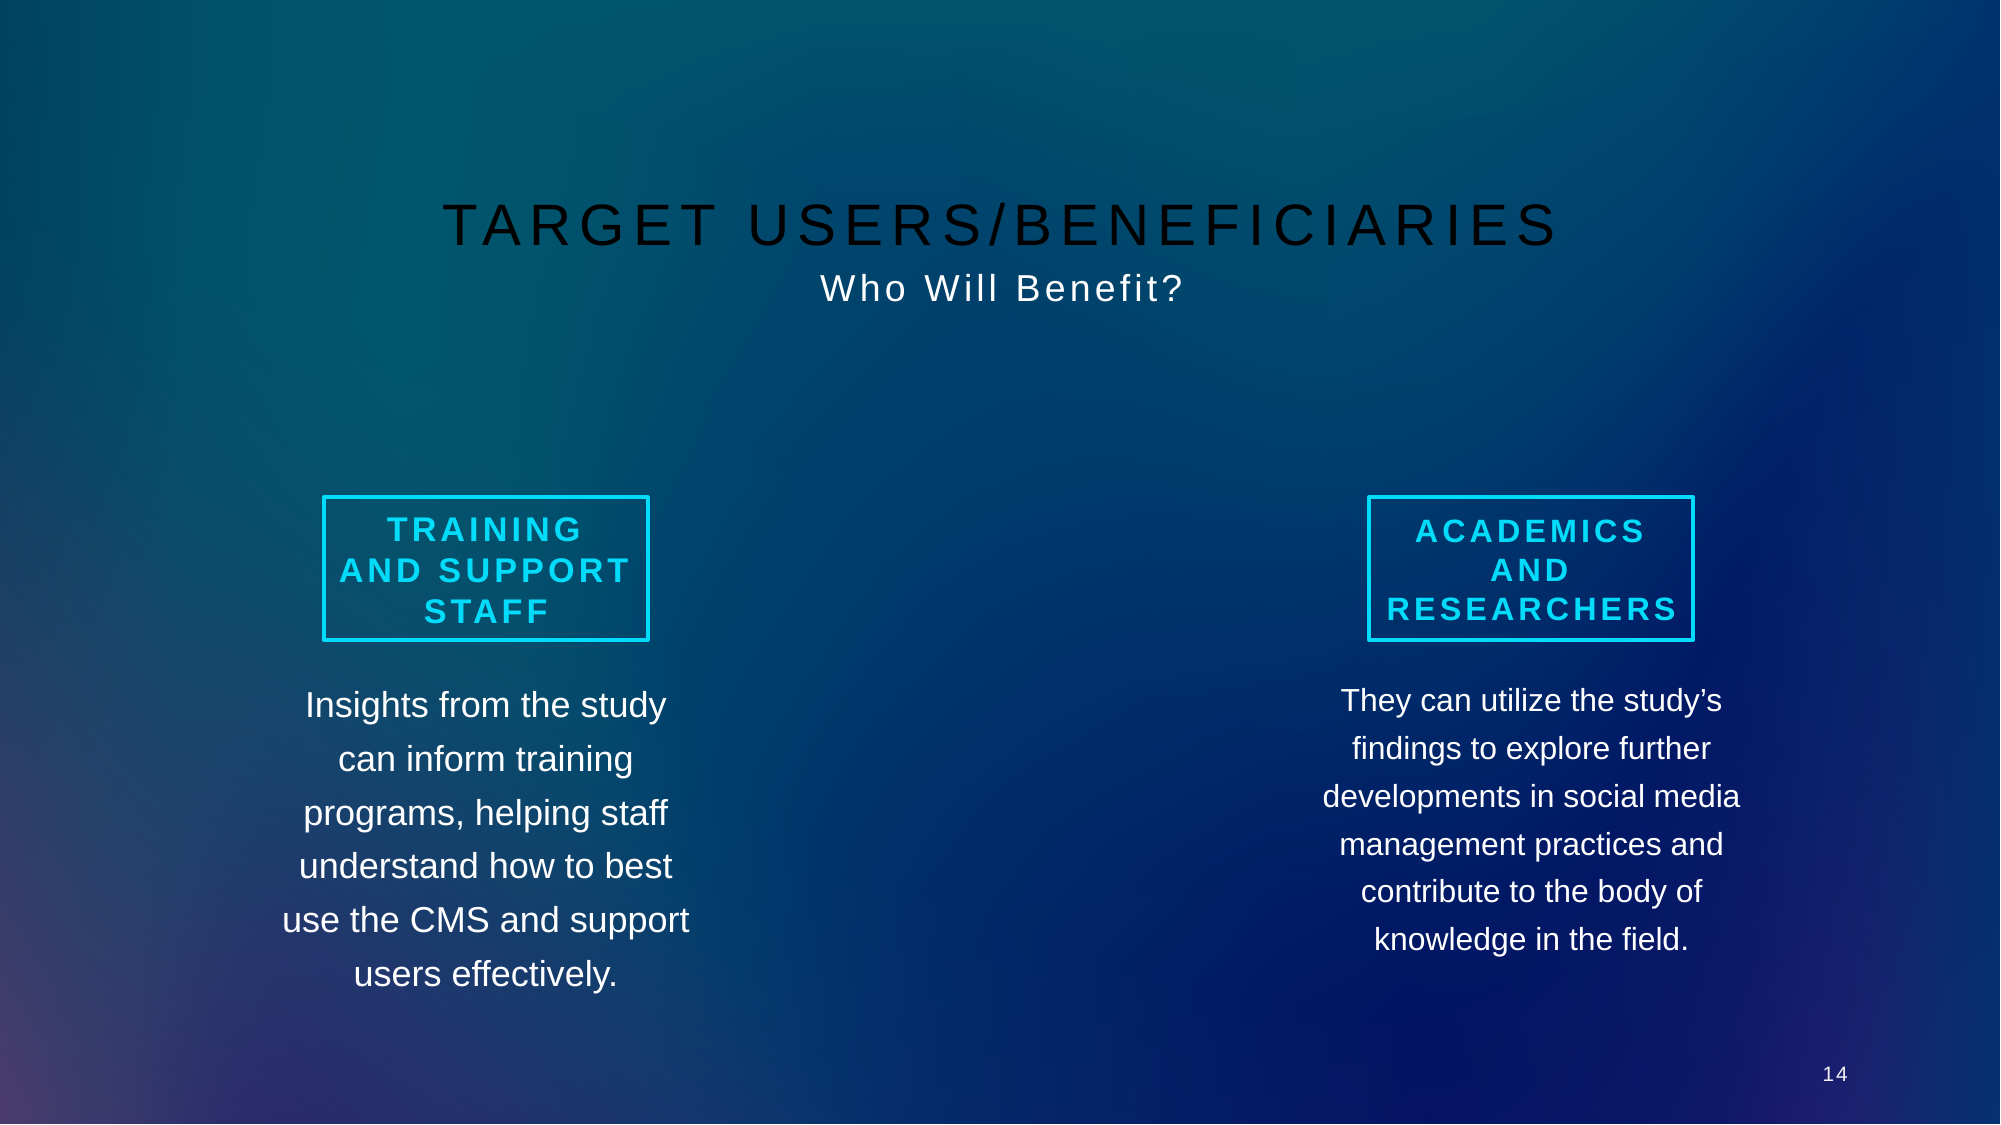

# Target users/beneficiaries
Who Will Benefit?
Training and Support Staff
Academics and Researchers
Insights from the study can inform training programs, helping staff understand how to best use the CMS and support users effectively.
They can utilize the study’s findings to explore further developments in social media management practices and contribute to the body of knowledge in the field.

14